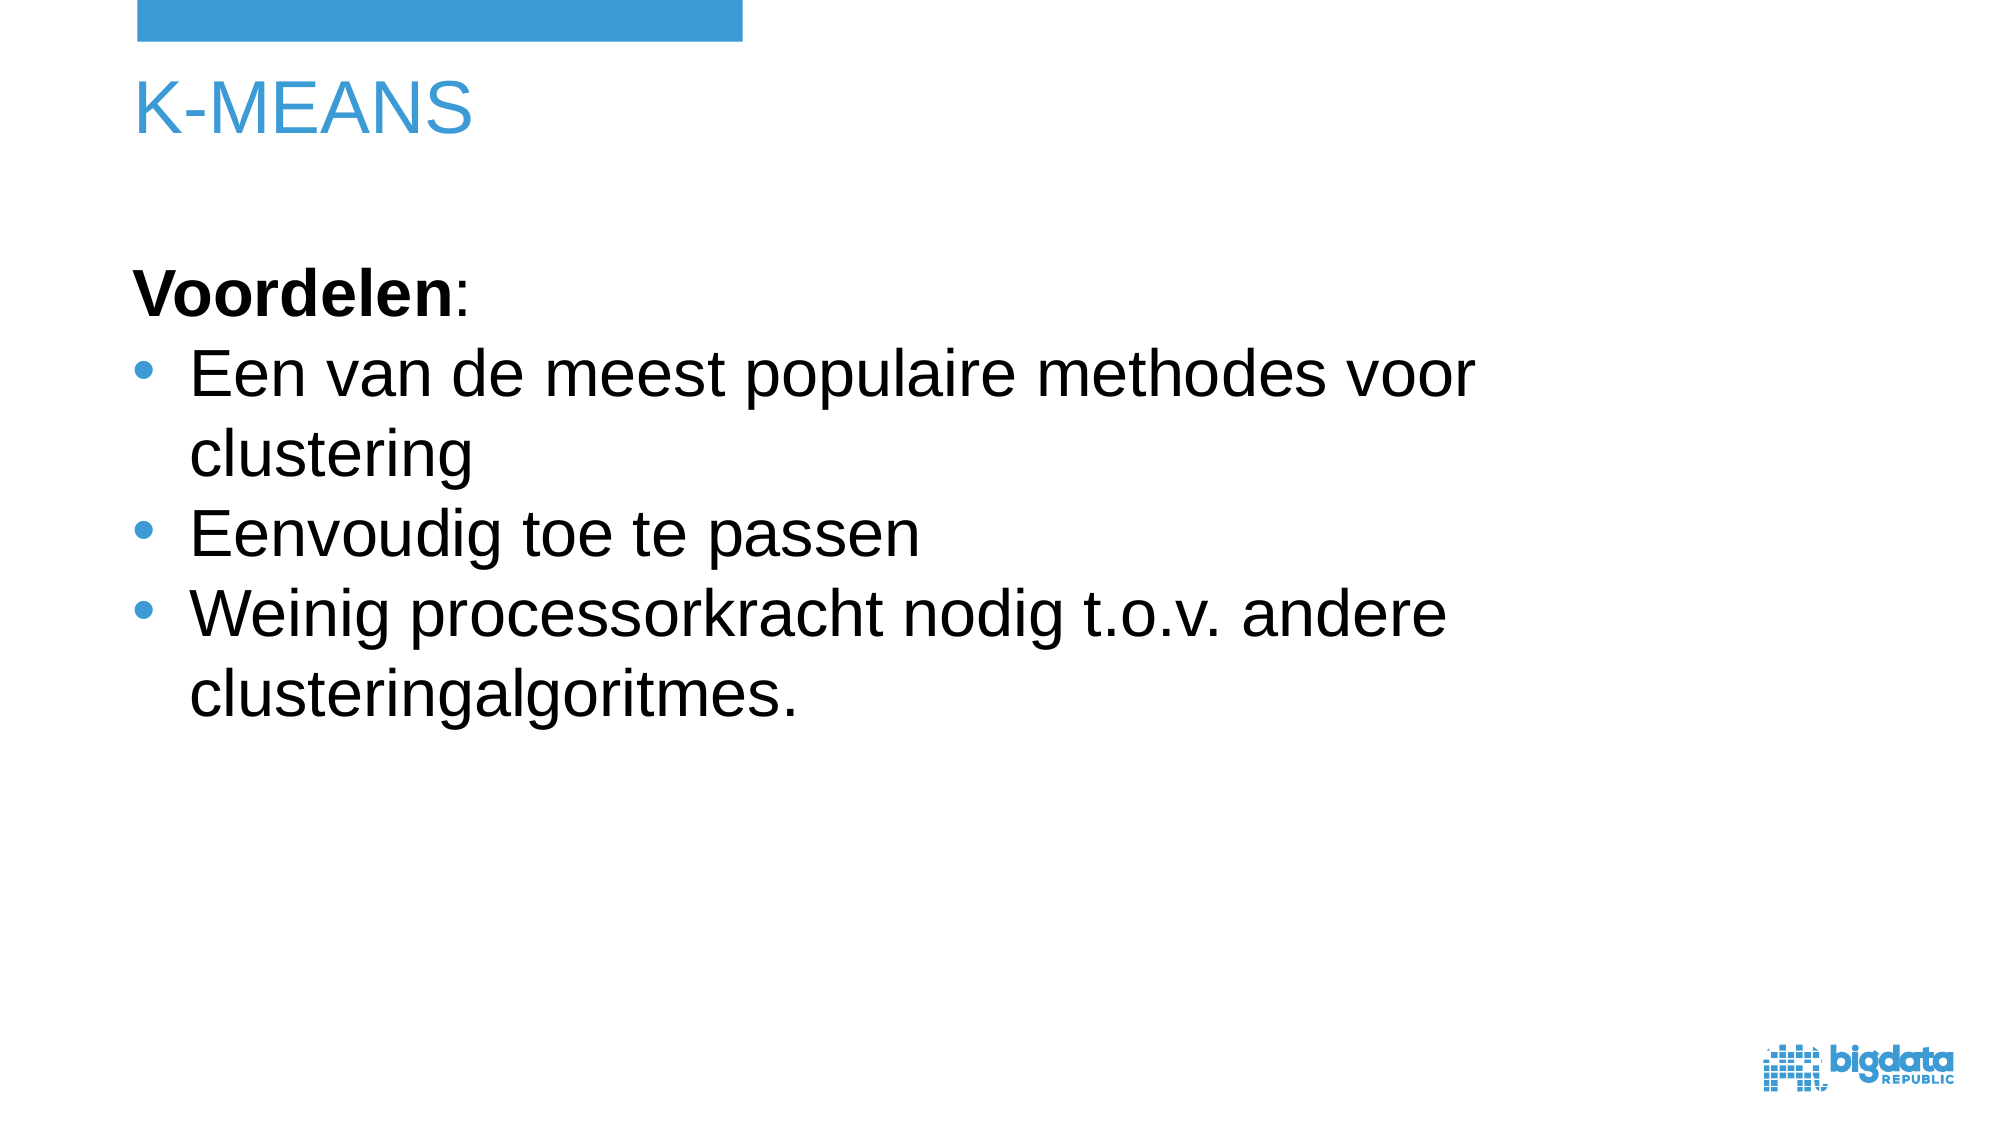

# K-means
Voordelen:
Een van de meest populaire methodes voor clustering
Eenvoudig toe te passen
Weinig processorkracht nodig t.o.v. andere clusteringalgoritmes.